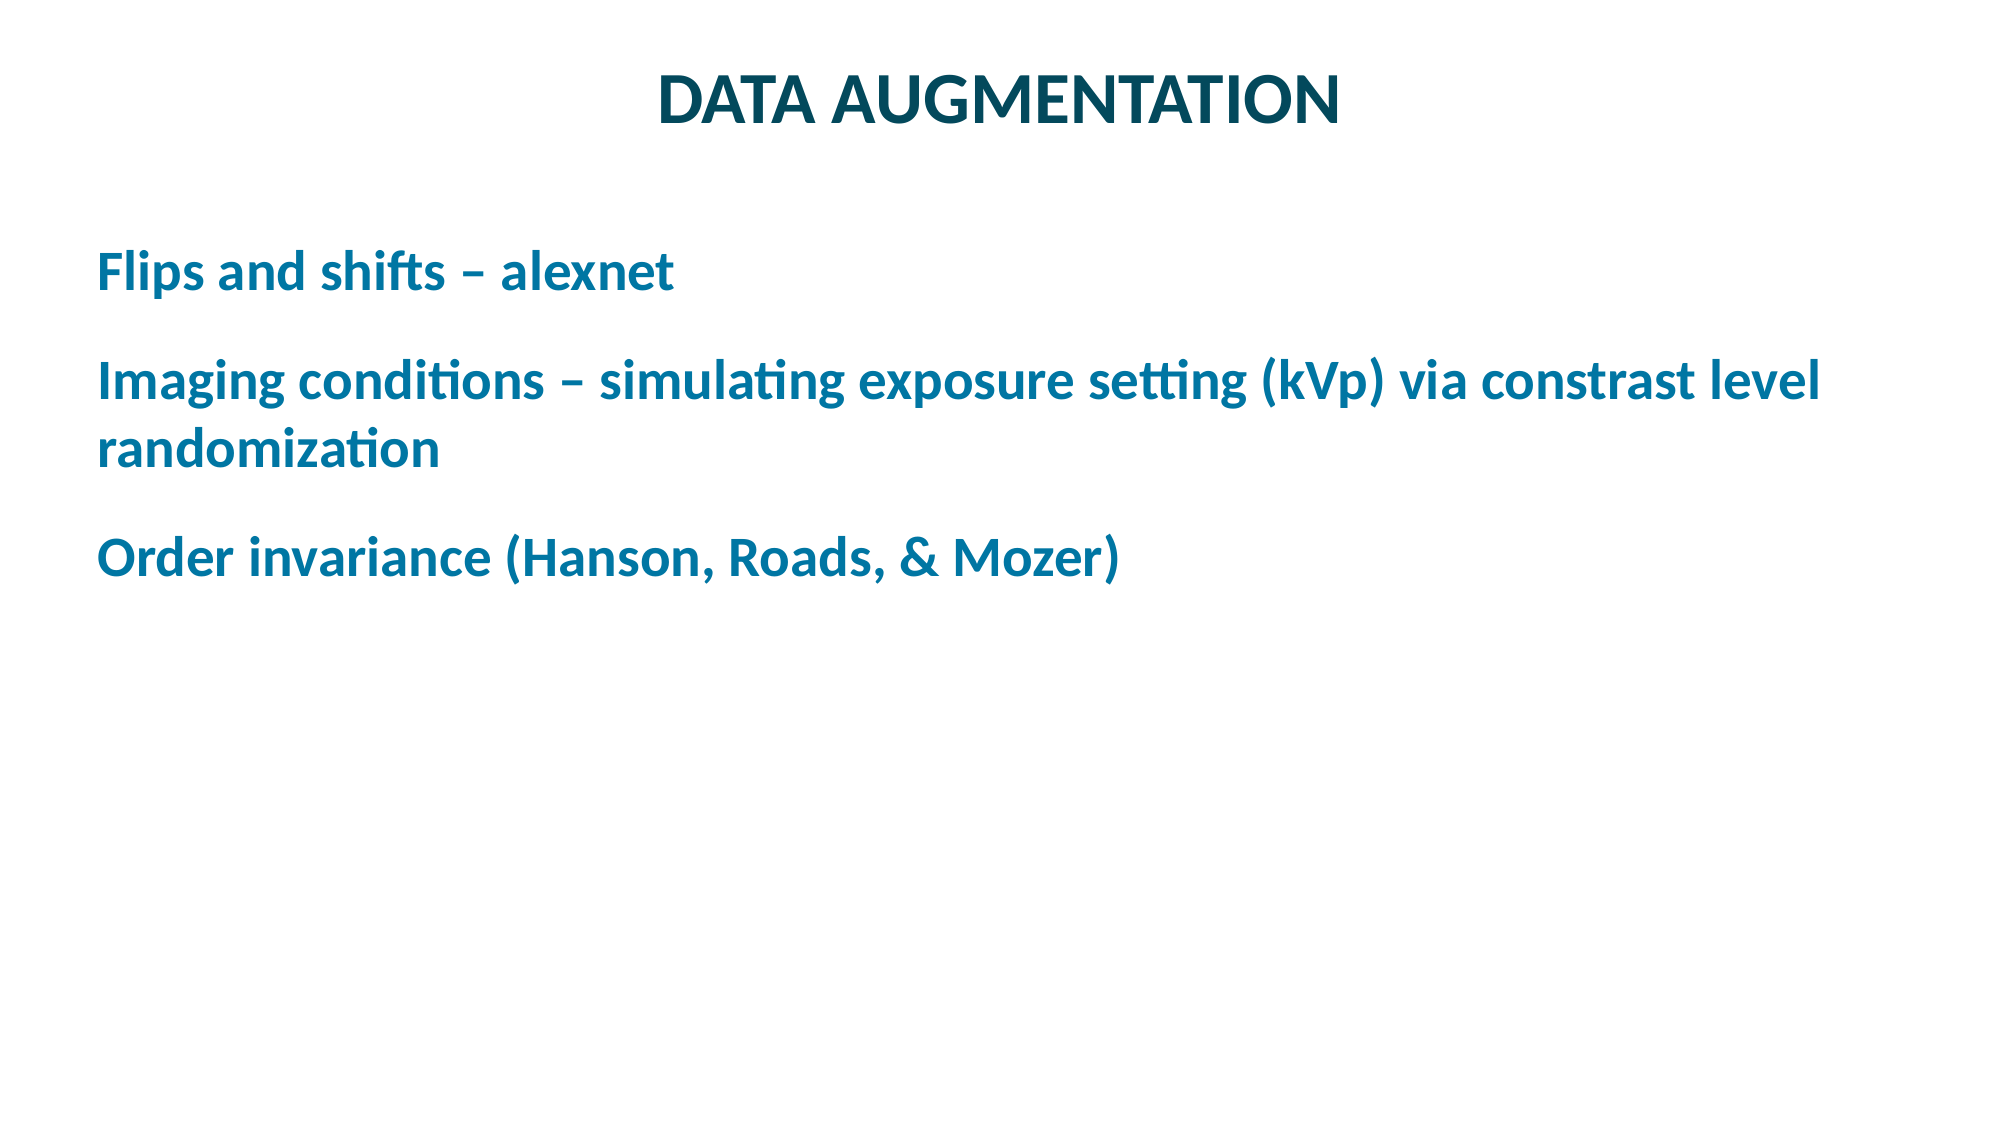

# DATA AUGMENTATION
Flips and shifts – alexnet
Imaging conditions – simulating exposure setting (kVp) via constrast level randomization
Order invariance (Hanson, Roads, & Mozer)